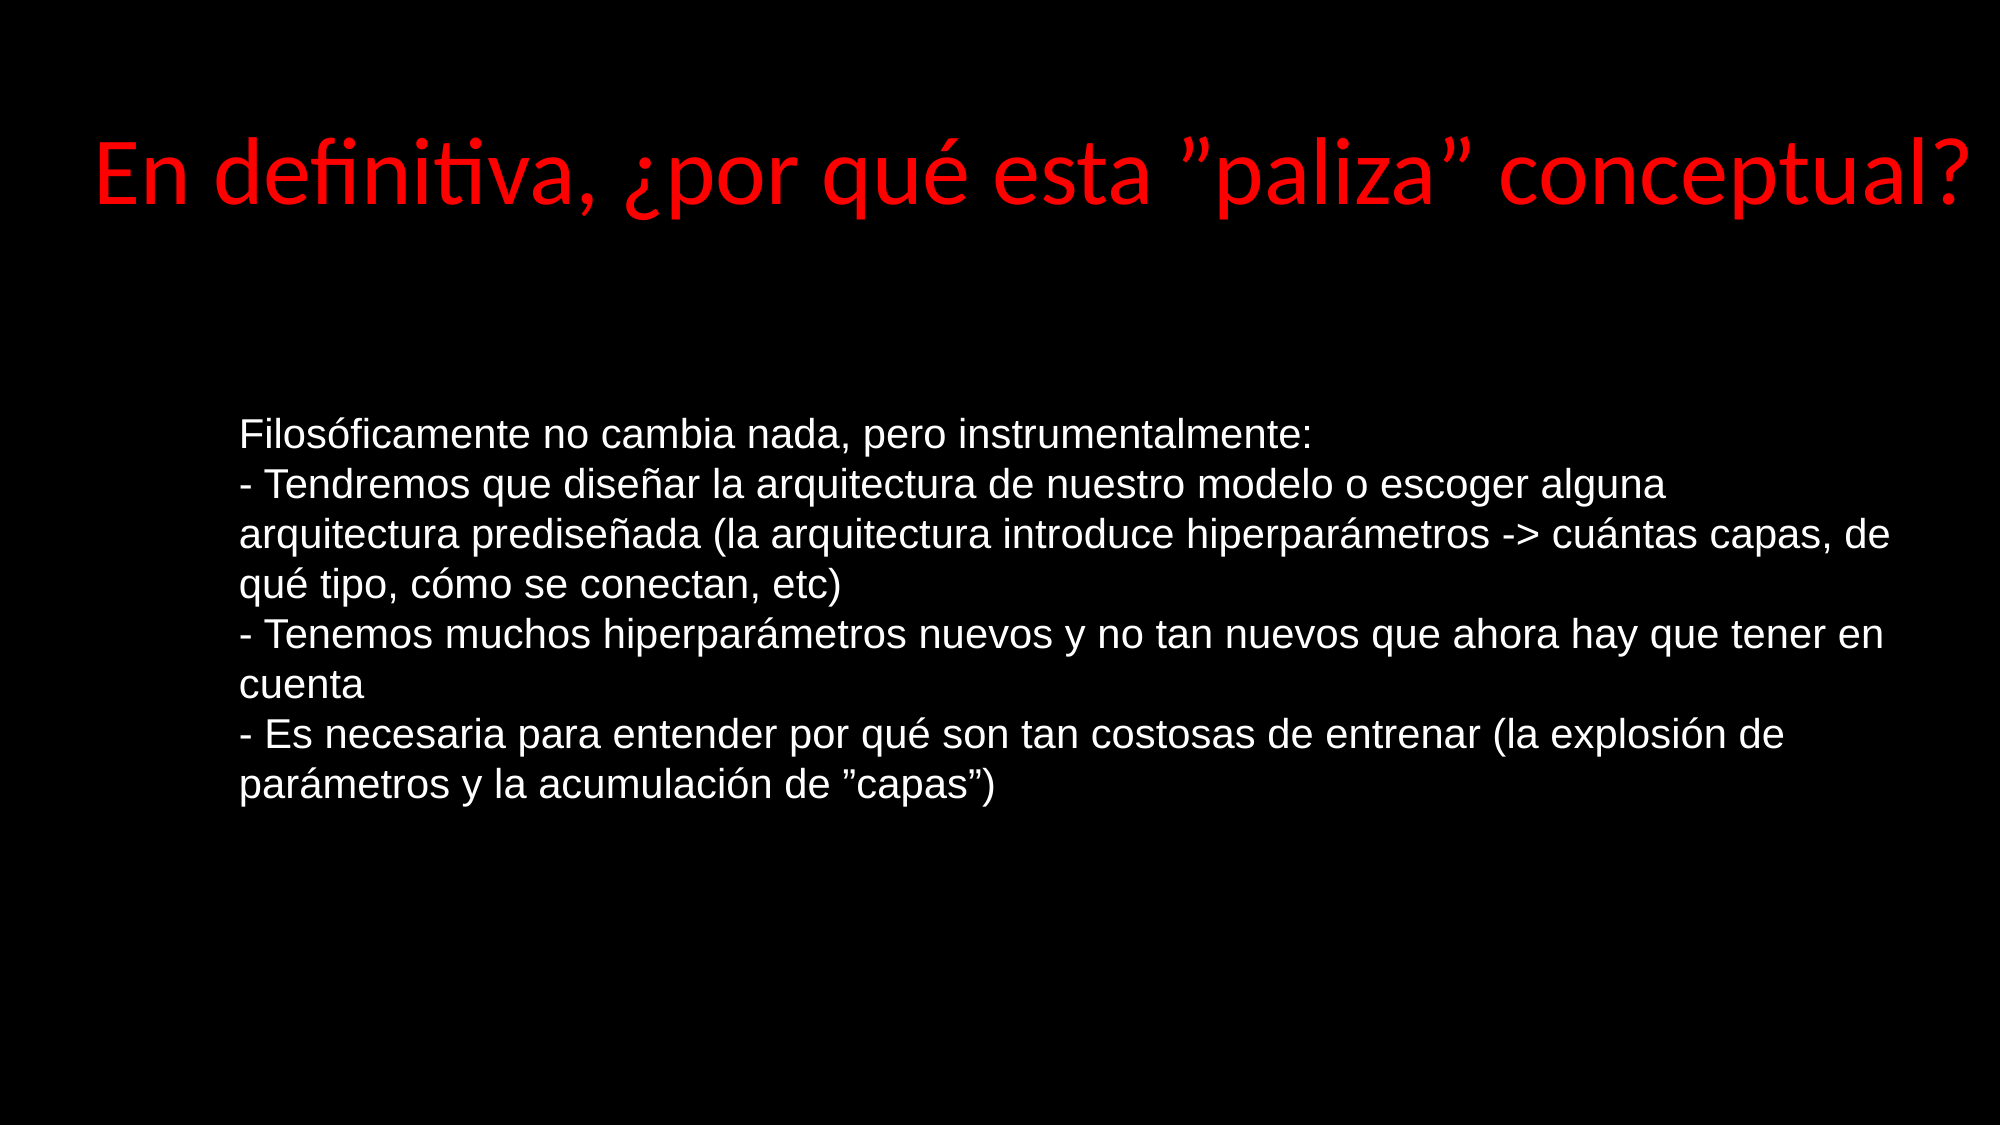

En definitiva, ¿por qué esta ”paliza” conceptual?
Filosóficamente no cambia nada, pero instrumentalmente:
- Tendremos que diseñar la arquitectura de nuestro modelo o escoger alguna arquitectura prediseñada (la arquitectura introduce hiperparámetros -> cuántas capas, de qué tipo, cómo se conectan, etc)
- Tenemos muchos hiperparámetros nuevos y no tan nuevos que ahora hay que tener en cuenta
- Es necesaria para entender por qué son tan costosas de entrenar (la explosión de parámetros y la acumulación de ”capas”)